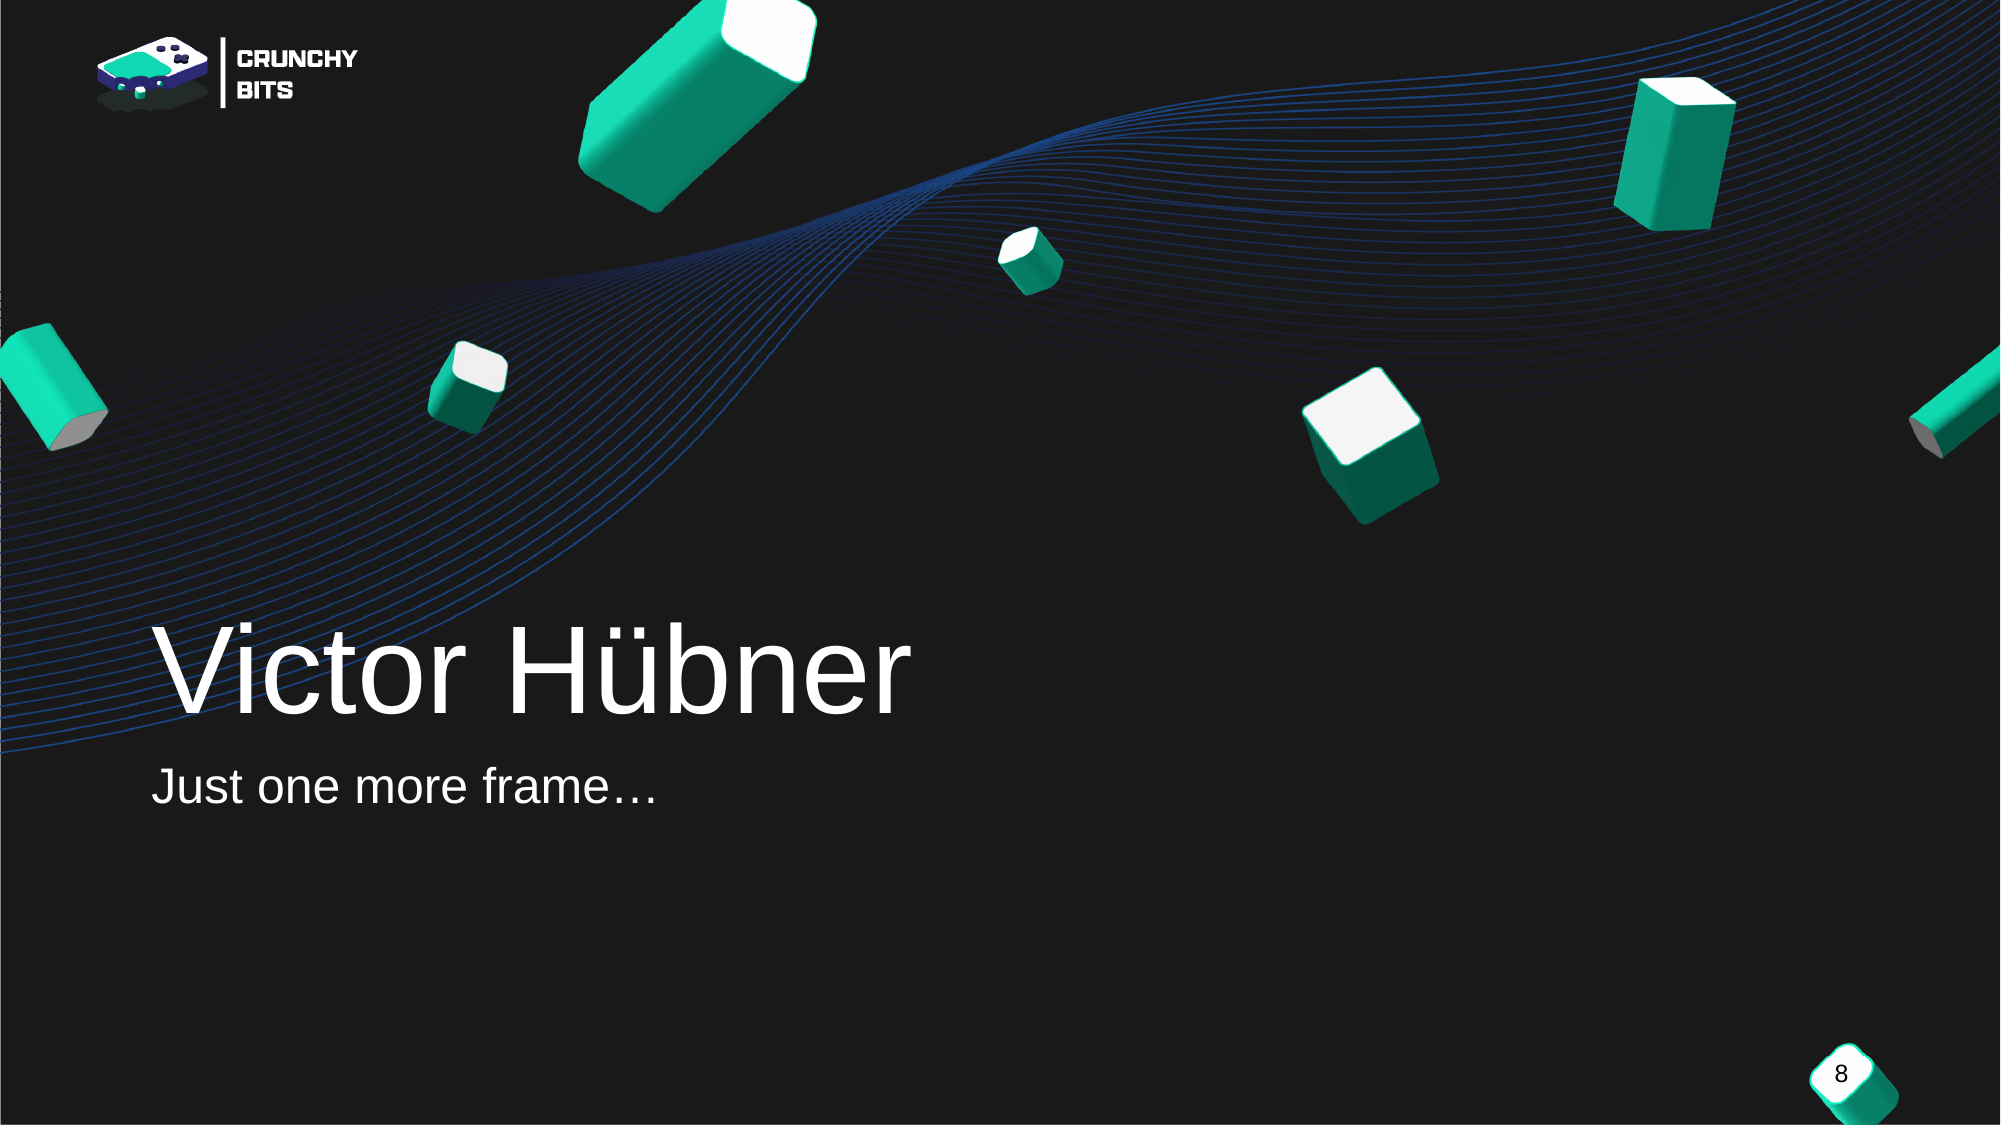

# Victor Hübner
Just one more frame…
8